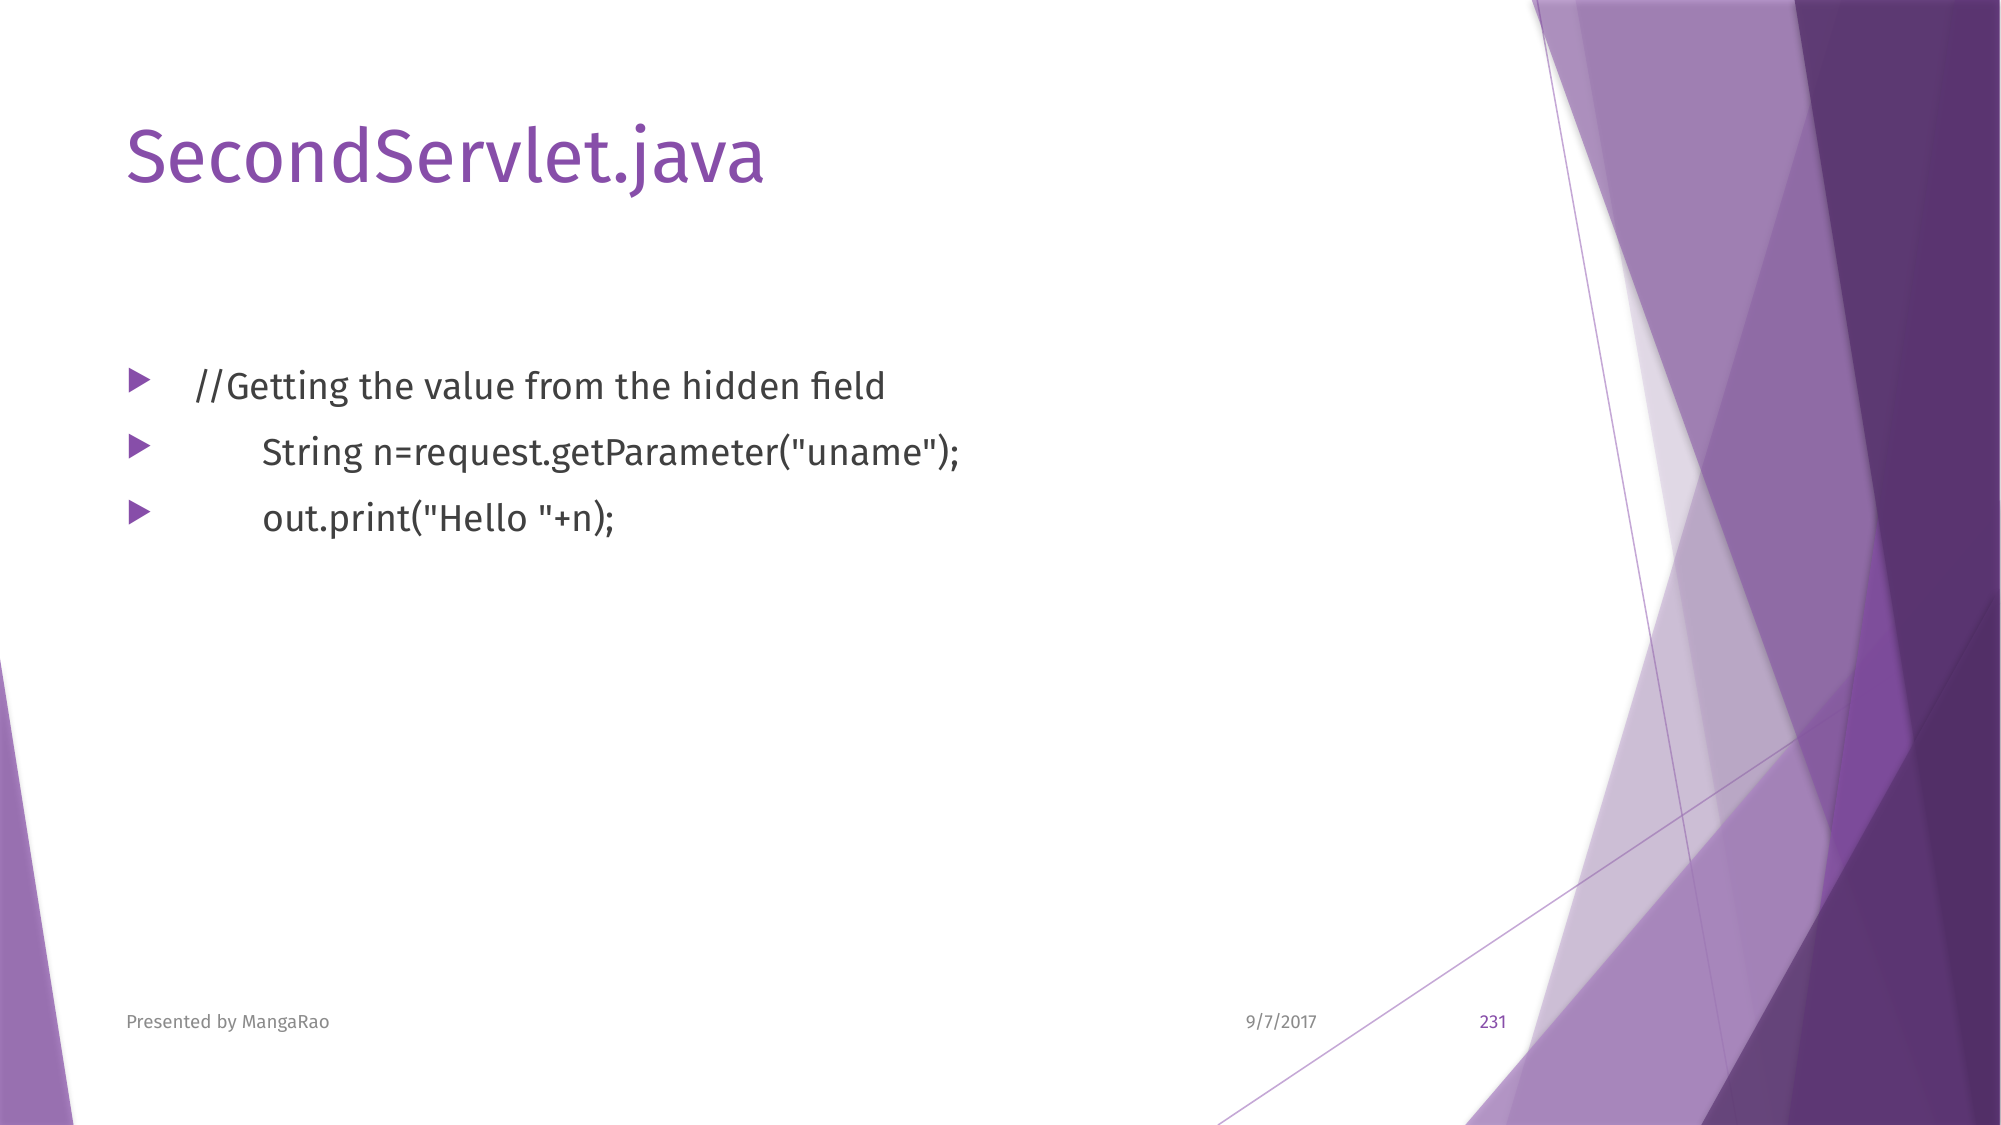

# SecondServlet.java
 //Getting the value from the hidden field
        String n=request.getParameter("uname");
        out.print("Hello "+n);

Presented by MangaRao
9/7/2017
231